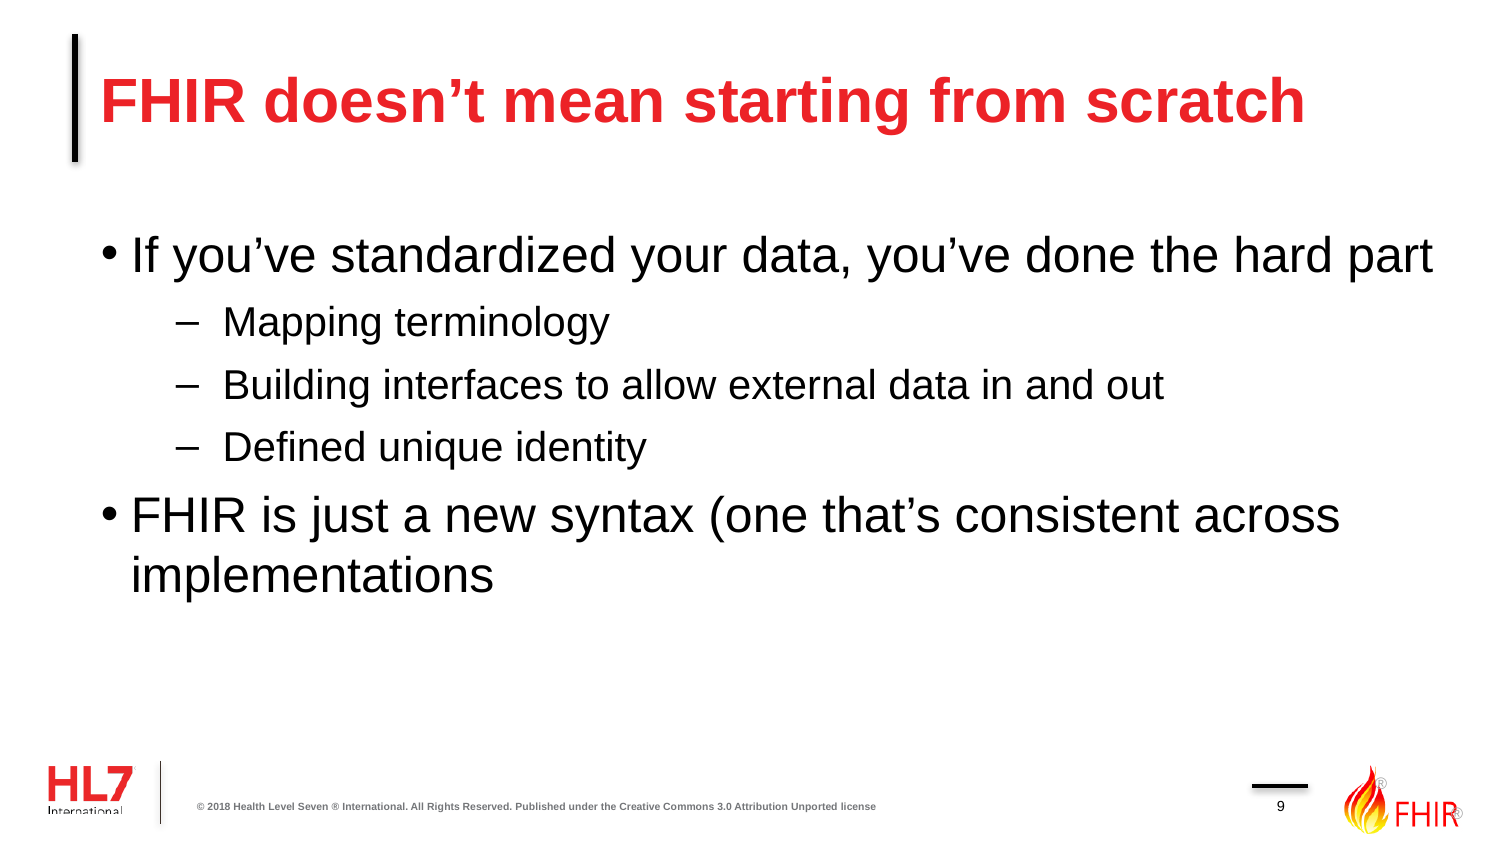

# FHIR doesn’t mean starting from scratch
If you’ve standardized your data, you’ve done the hard part
Mapping terminology
Building interfaces to allow external data in and out
Defined unique identity
FHIR is just a new syntax (one that’s consistent across implementations
9
© 2018 Health Level Seven ® International. All Rights Reserved. Published under the Creative Commons 3.0 Attribution Unported license